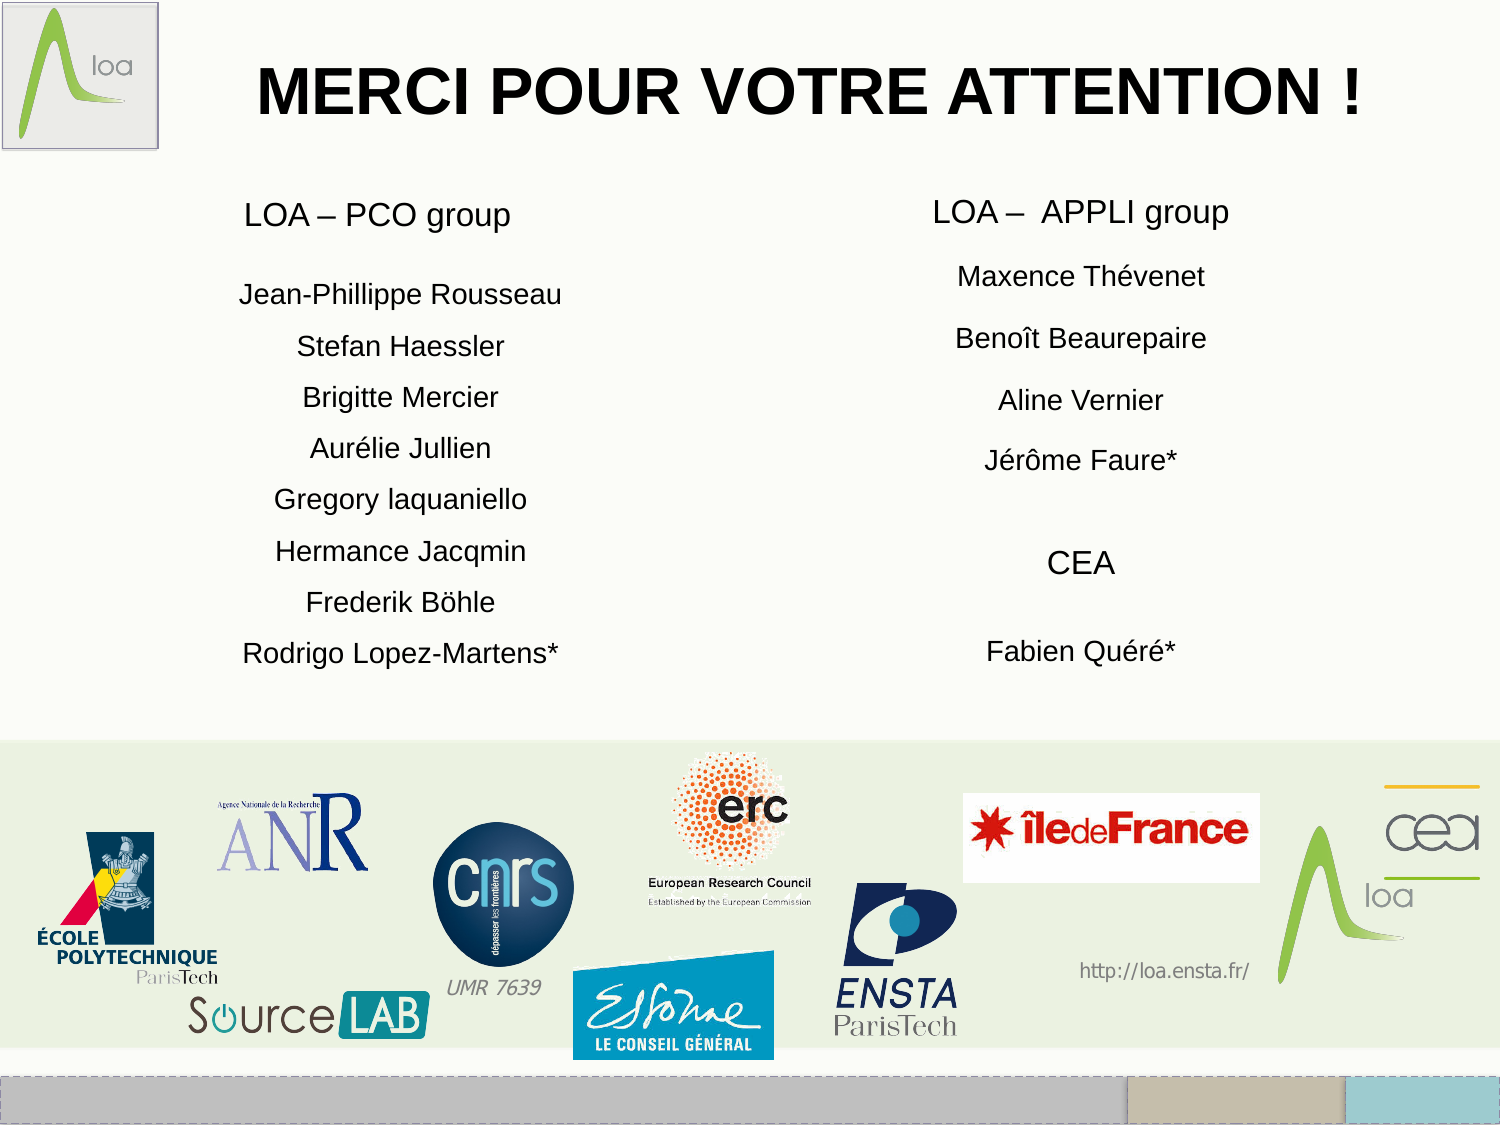

LOA –  APPLI group
LOA – PCO group
Maxence Thévenet
Jean-Phillippe Rousseau
Benoît Beaurepaire
Stefan Haessler
Brigitte Mercier
Aline Vernier
Aurélie Jullien
Jérôme Faure*
Gregory laquaniello
Hermance Jacqmin
CEA
Frederik Böhle
Fabien Quéré*
Rodrigo Lopez-Martens*